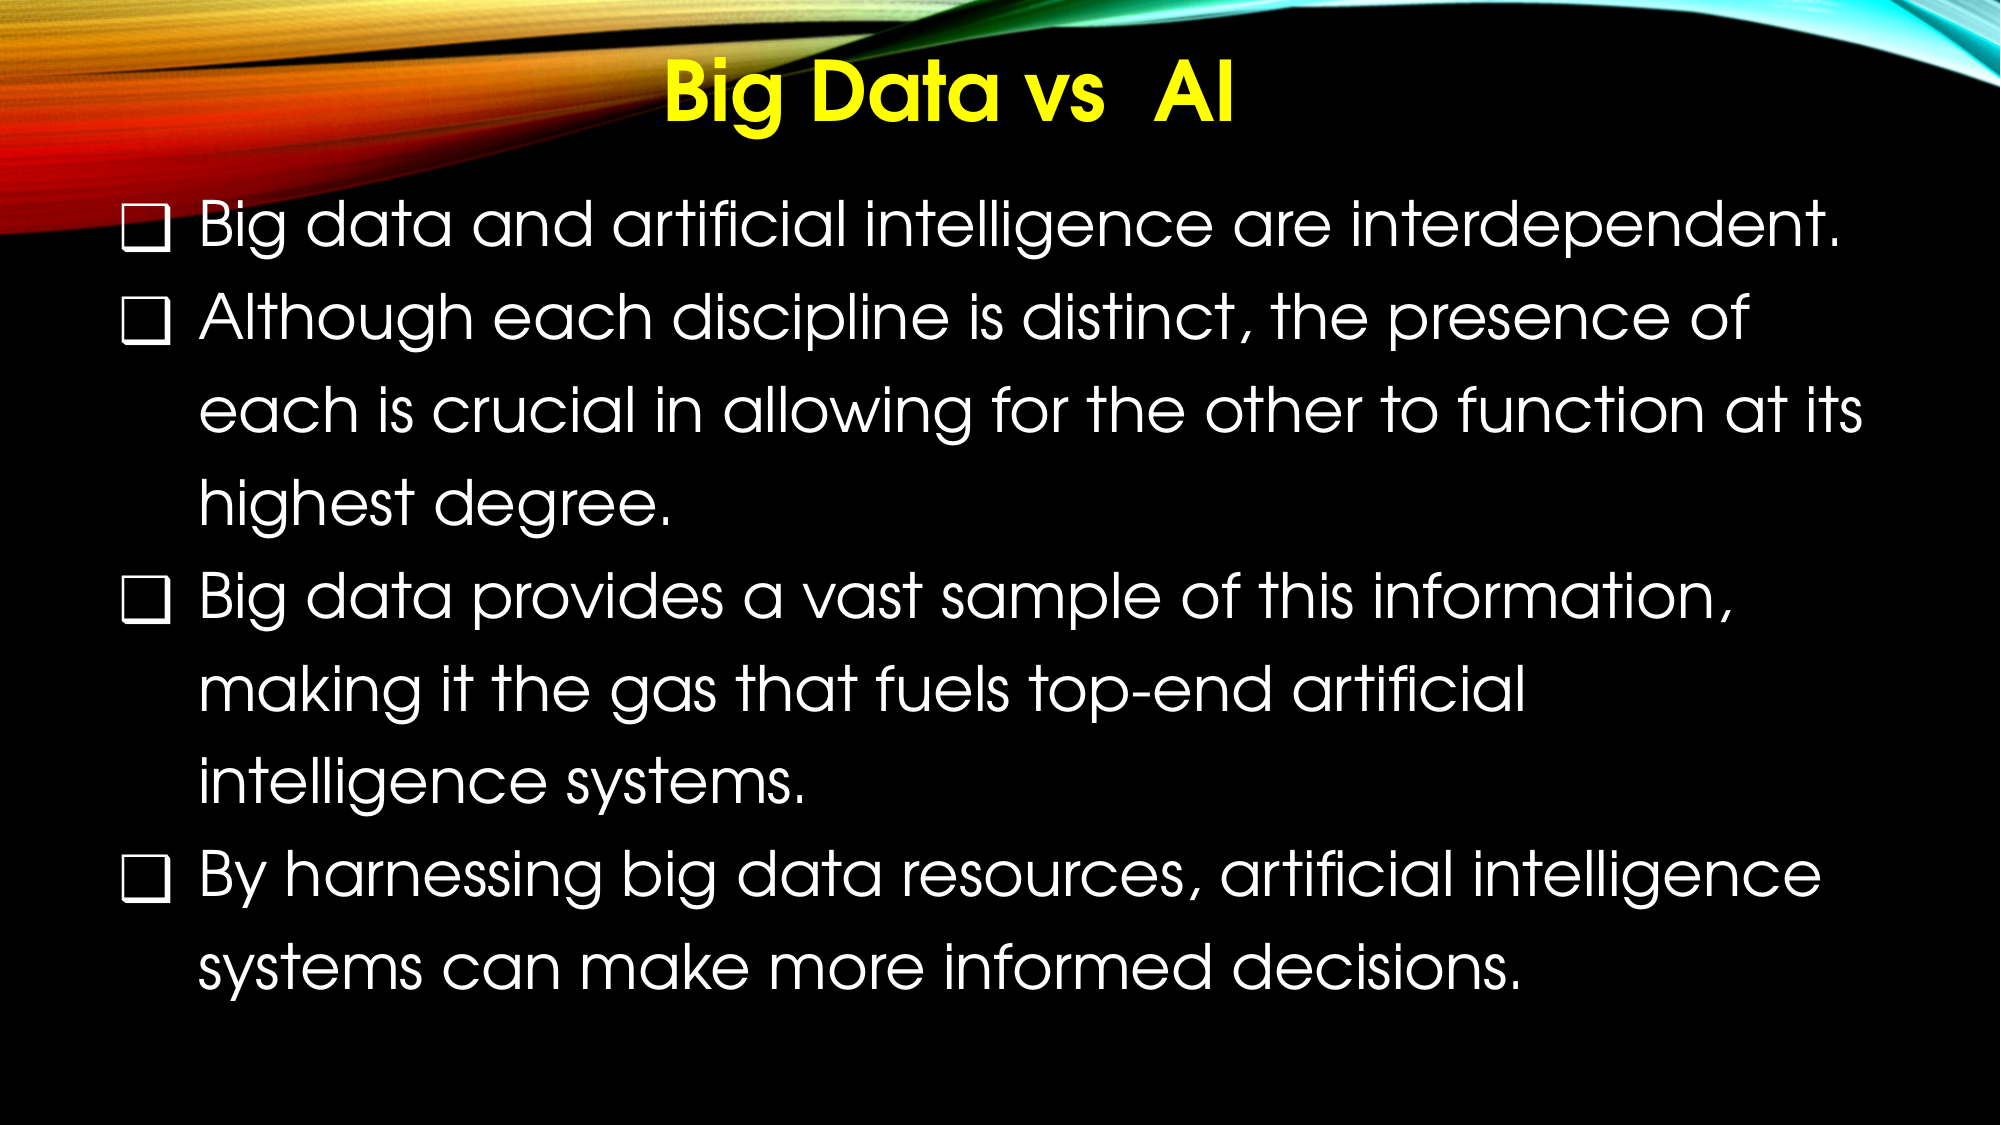

# Big Data vs  AI
Big data and artificial intelligence are interdependent.
Although each discipline is distinct, the presence of each is crucial in allowing for the other to function at its highest degree.
Big data provides a vast sample of this information, making it the gas that fuels top-end artificial intelligence systems.
By harnessing big data resources, artificial intelligence systems can make more informed decisions.